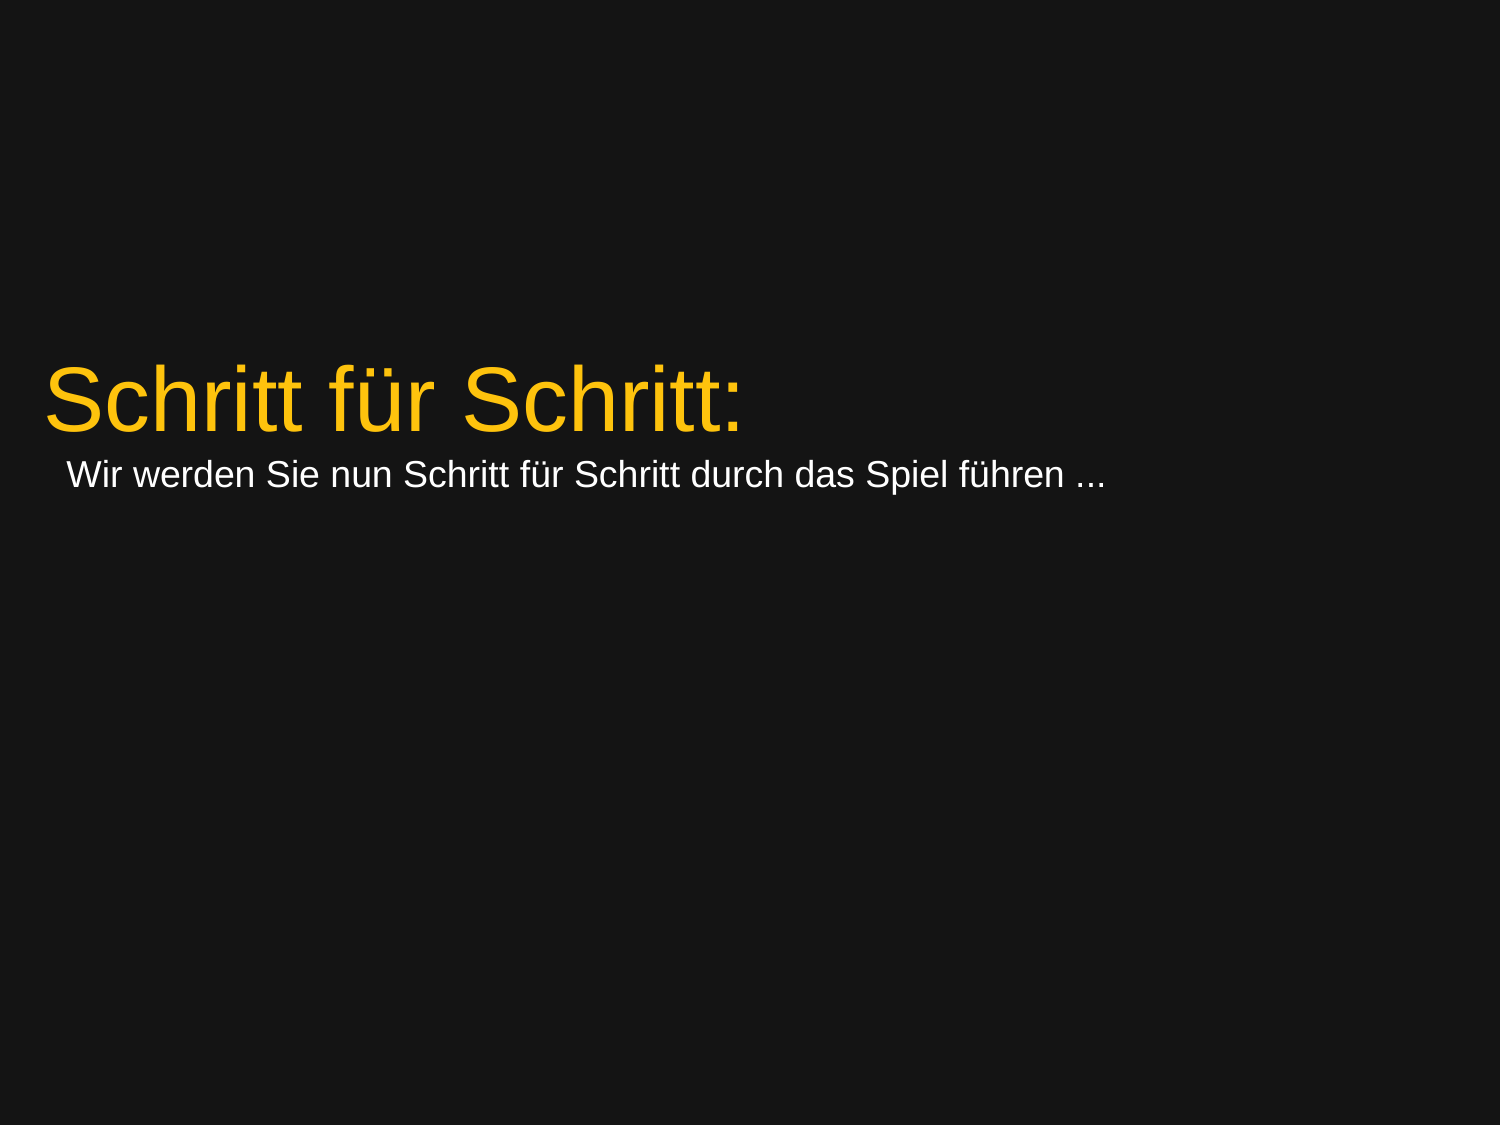

Schritt für Schritt:
Wir werden Sie nun Schritt für Schritt durch das Spiel führen ...